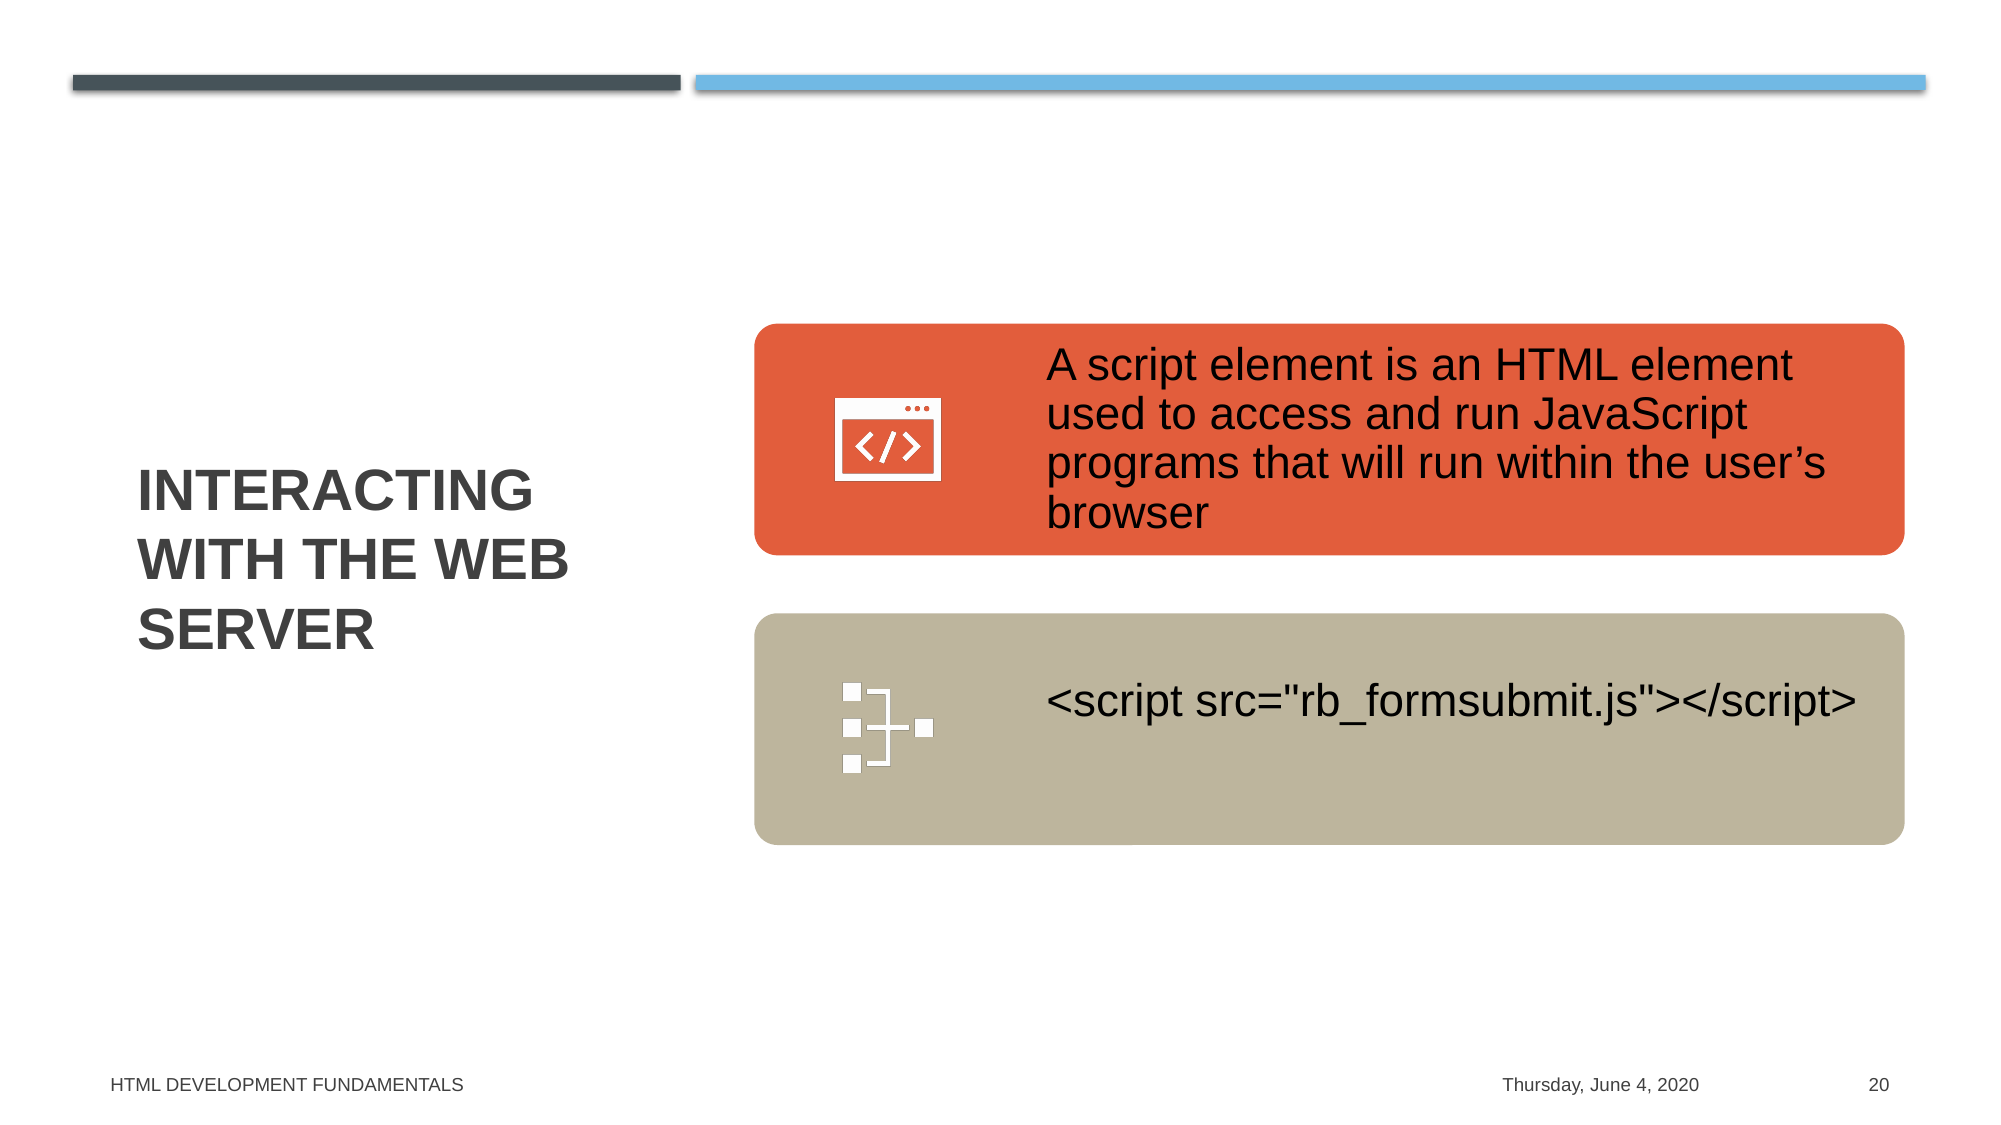

# Interacting with the Web Server
A script element is an HTML element used to access and run JavaScript programs that will run within the user’s browser
<script src="rb_formsubmit.js"></script>
HTML Development Fundamentals
Thursday, June 4, 2020
20